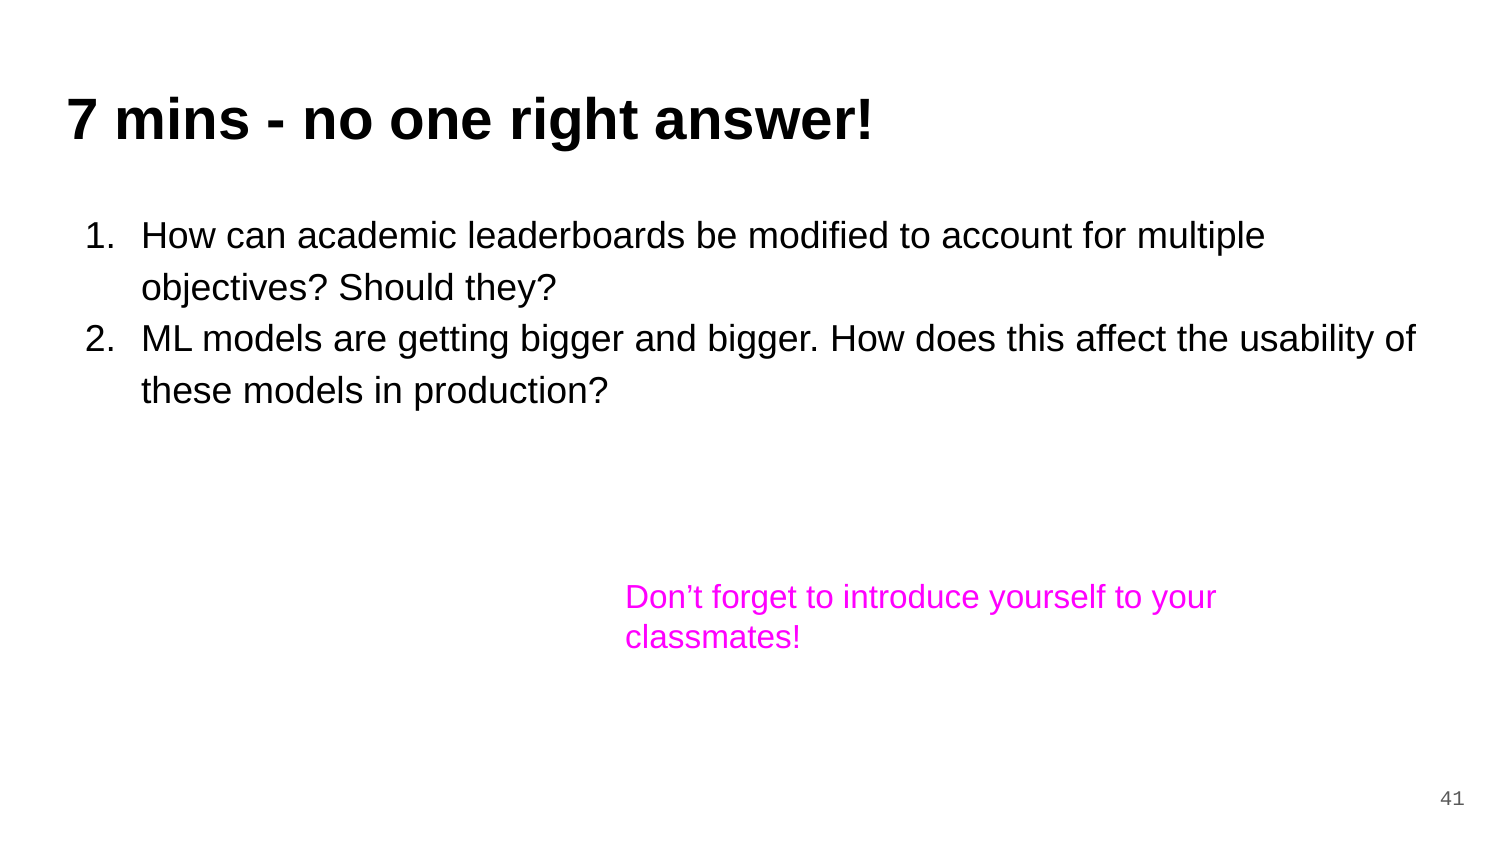

# 7 mins - no one right answer!
How can academic leaderboards be modified to account for multiple objectives? Should they?
ML models are getting bigger and bigger. How does this affect the usability of these models in production?
Don’t forget to introduce yourself to your classmates!
41